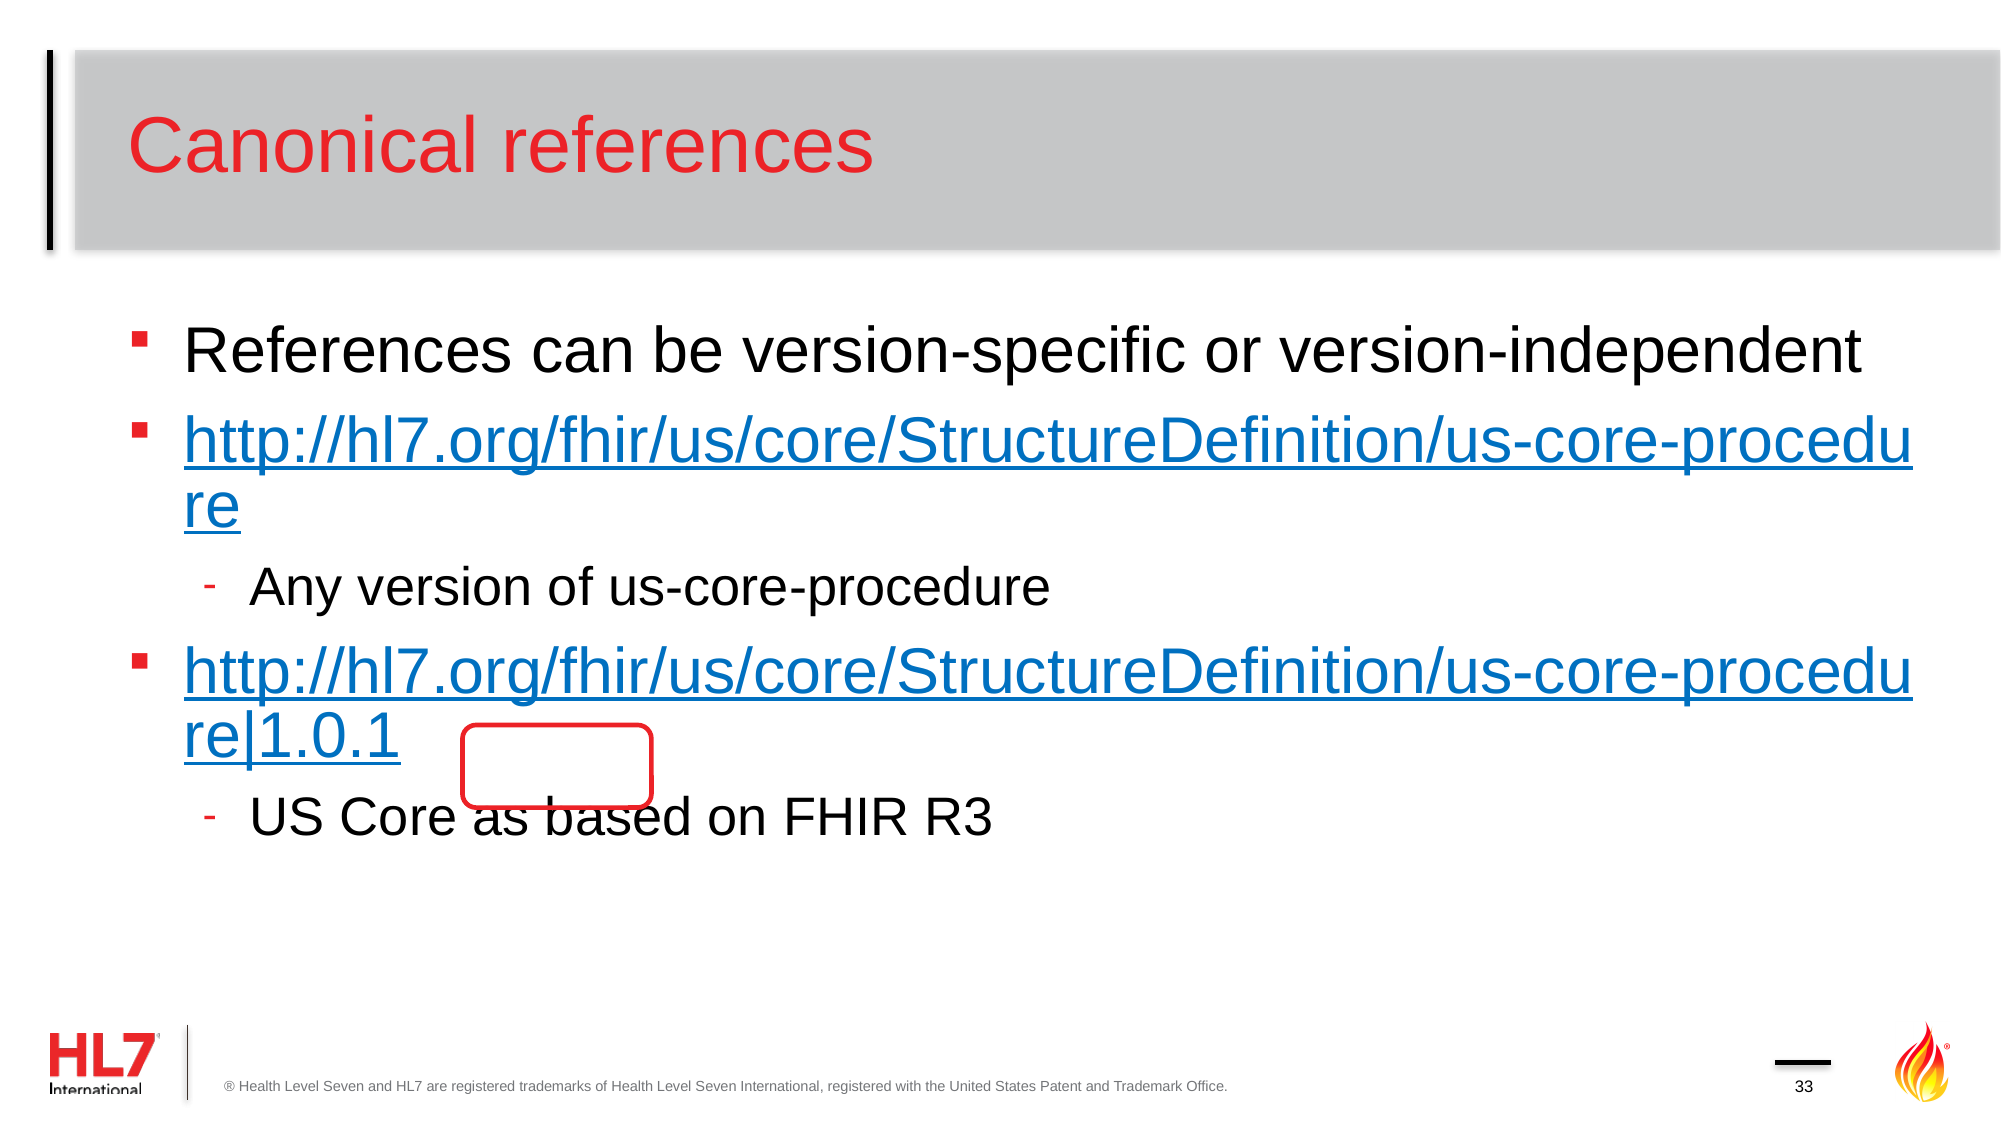

# Canonical references
References can be version-specific or version-independent
http://hl7.org/fhir/us/core/StructureDefinition/us-core-procedure
Any version of us-core-procedure
http://hl7.org/fhir/us/core/StructureDefinition/us-core-procedure|1.0.1
US Core as based on FHIR R3

® Health Level Seven and HL7 are registered trademarks of Health Level Seven International, registered with the United States Patent and Trademark Office.
33